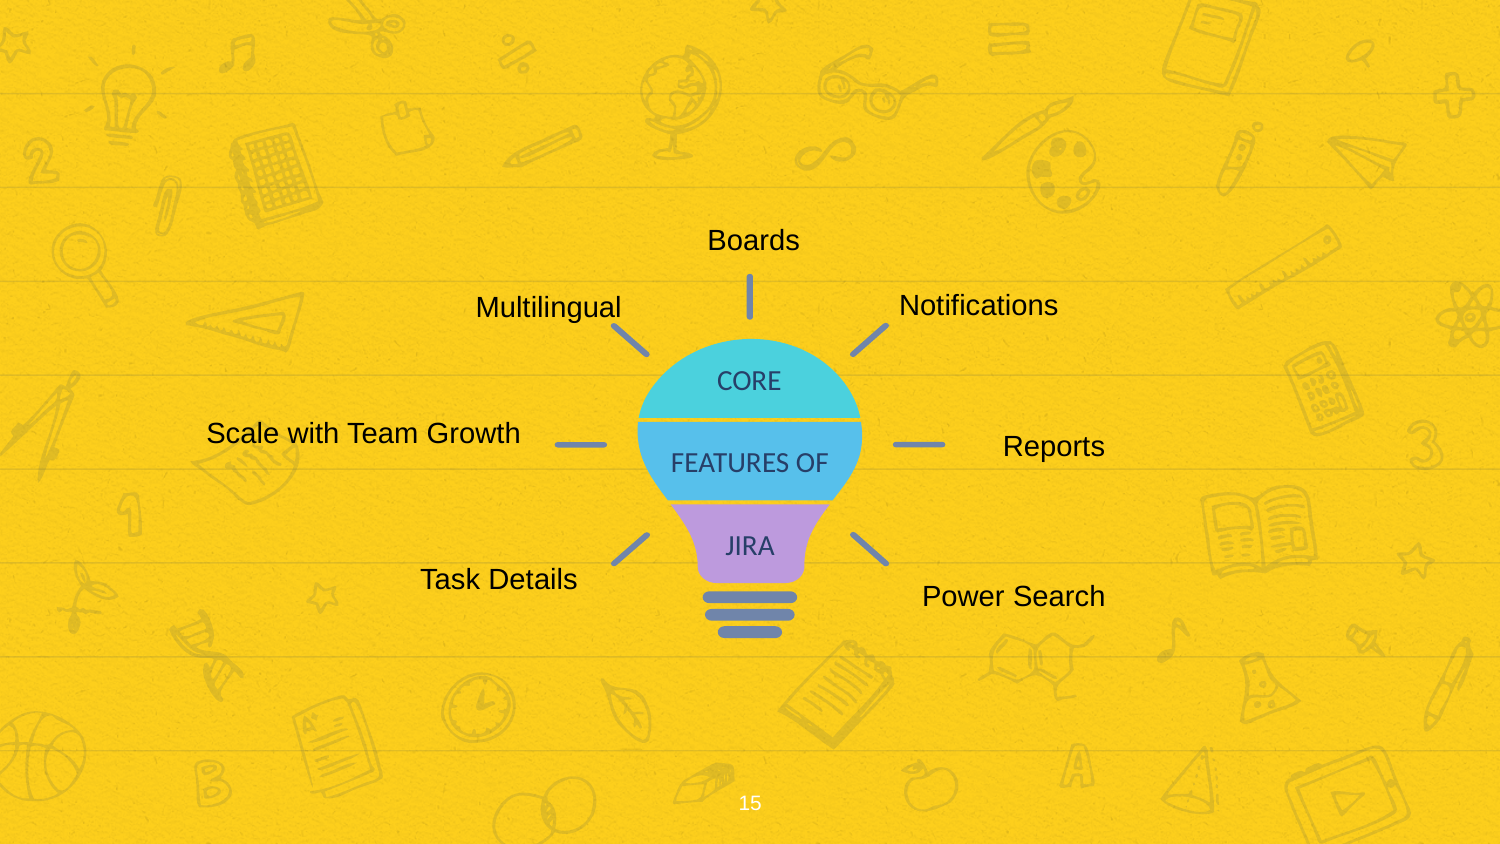

Boards

CORE
FEATURES OF
JIRA
Notifications
Multilingual
Scale with Team Growth
Reports
Task Details
Power Search
15